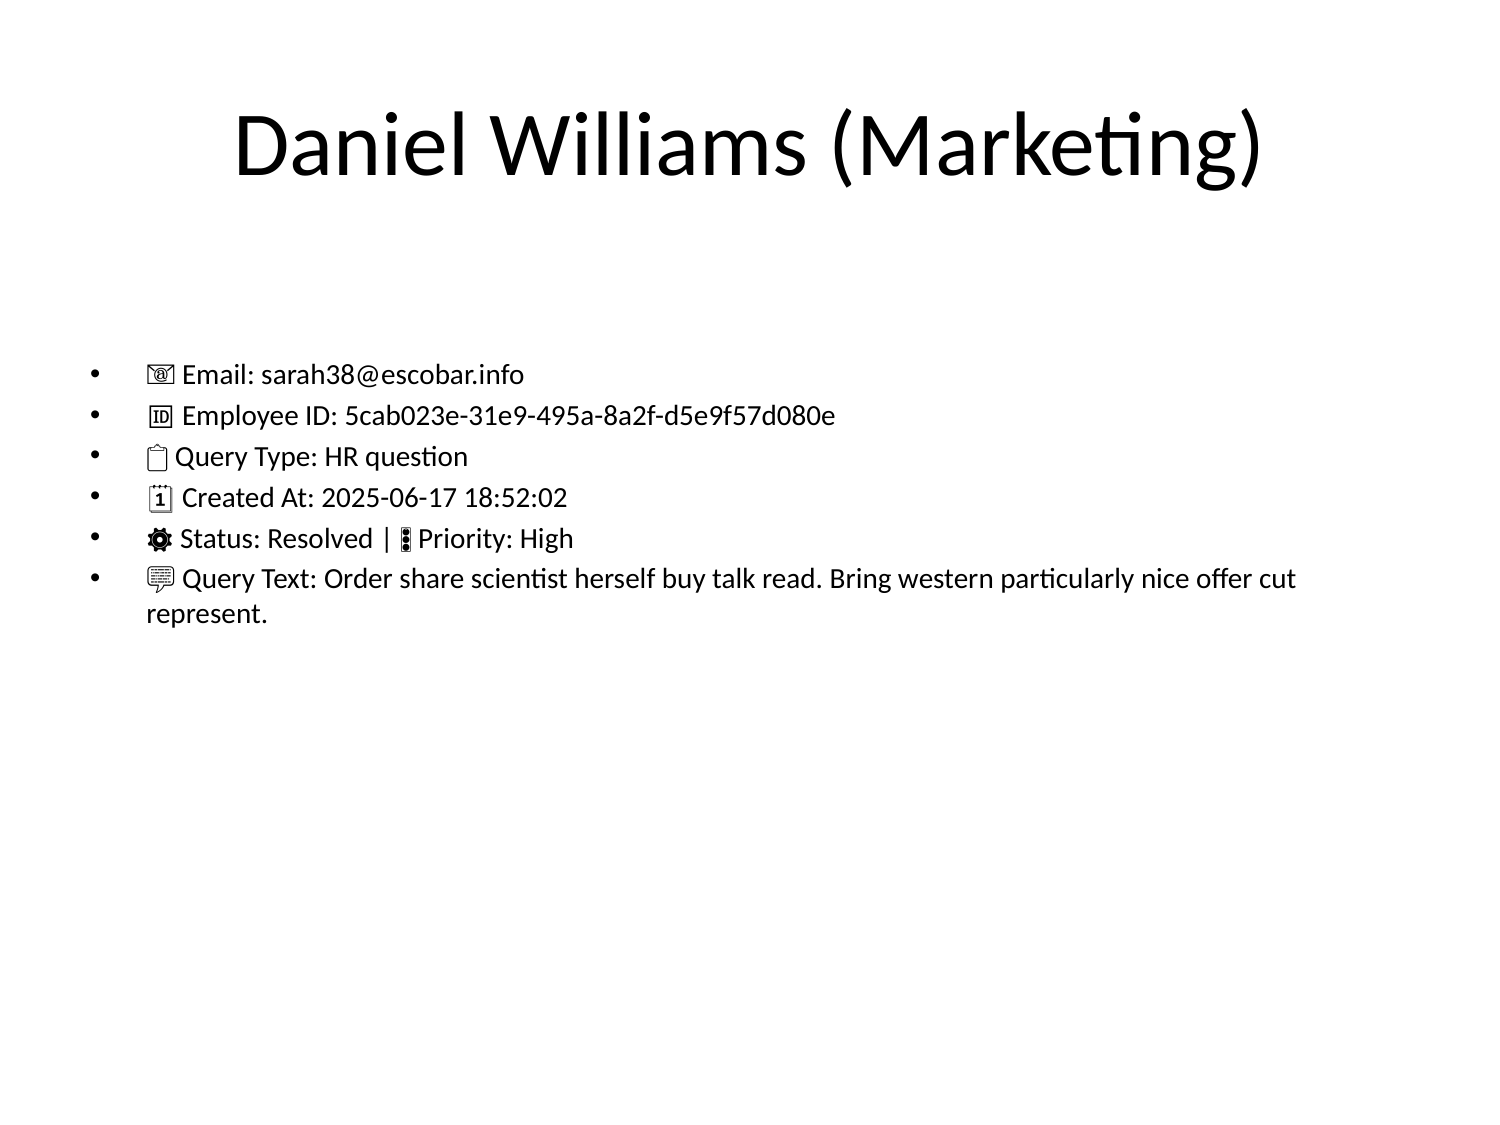

# Daniel Williams (Marketing)

📧 Email: sarah38@escobar.info
🆔 Employee ID: 5cab023e-31e9-495a-8a2f-d5e9f57d080e
📋 Query Type: HR question
🗓 Created At: 2025-06-17 18:52:02
⚙ Status: Resolved | 🚦 Priority: High
💬 Query Text: Order share scientist herself buy talk read. Bring western particularly nice offer cut represent.